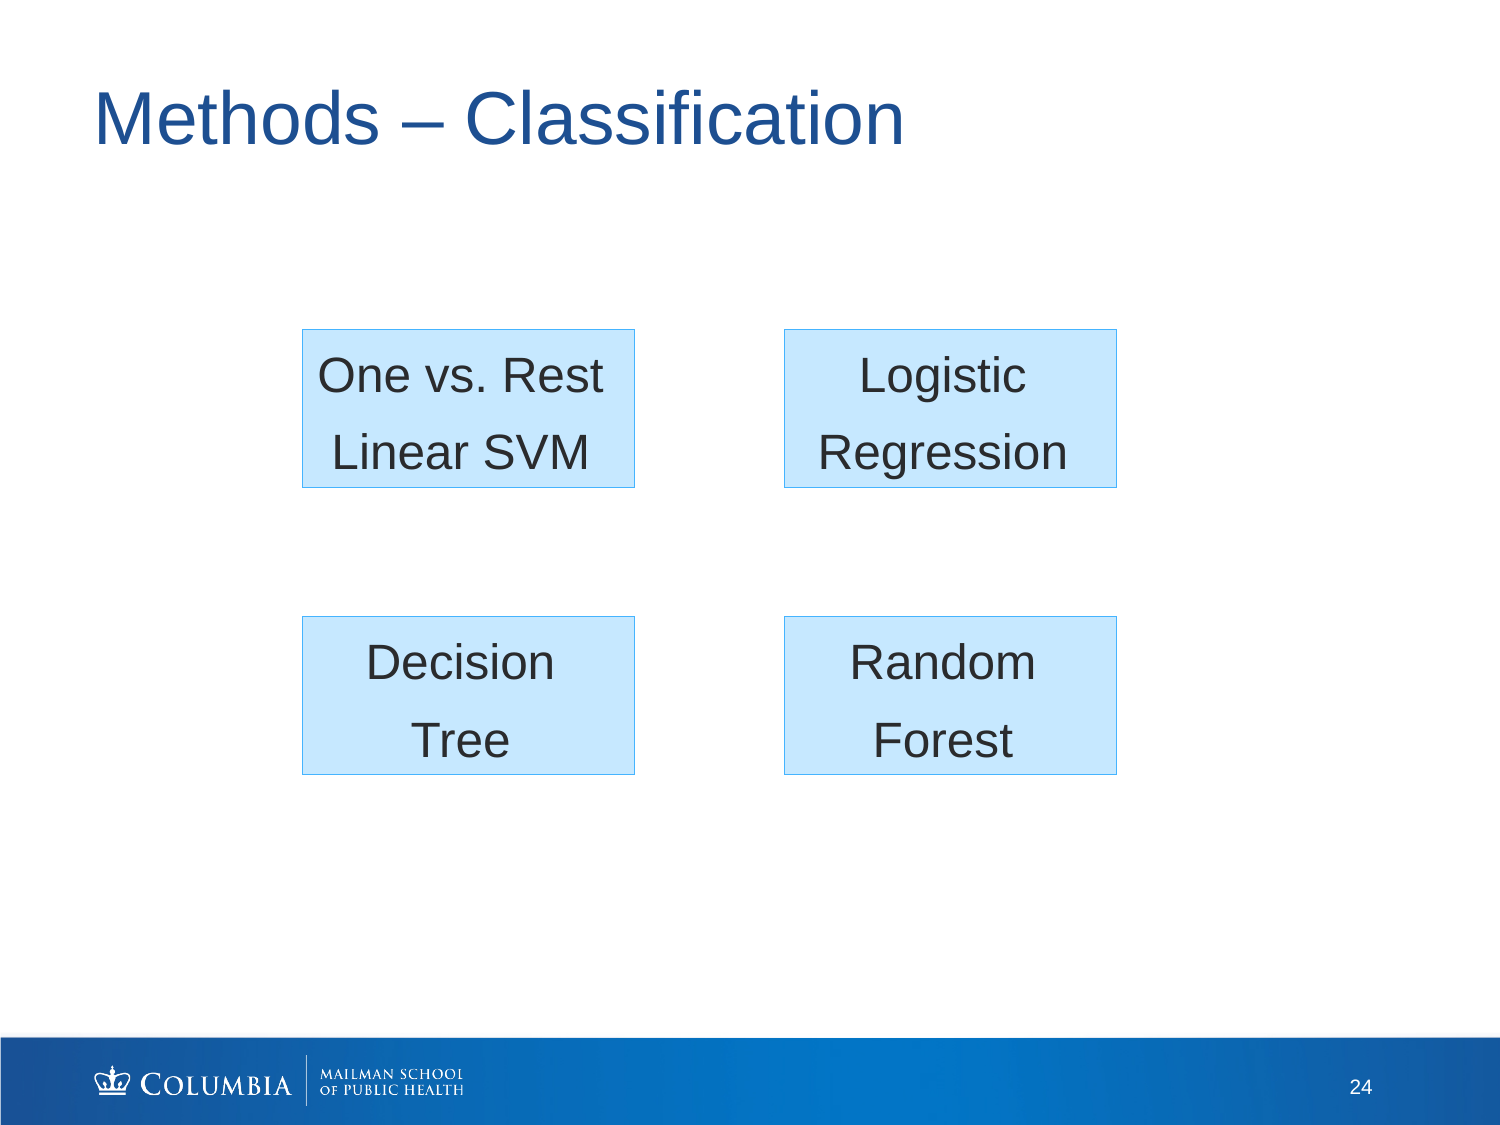

# Methods – Classification
Logistic
Regression
One vs. Rest
Linear SVM
Decision
Tree
Random
Forest
24